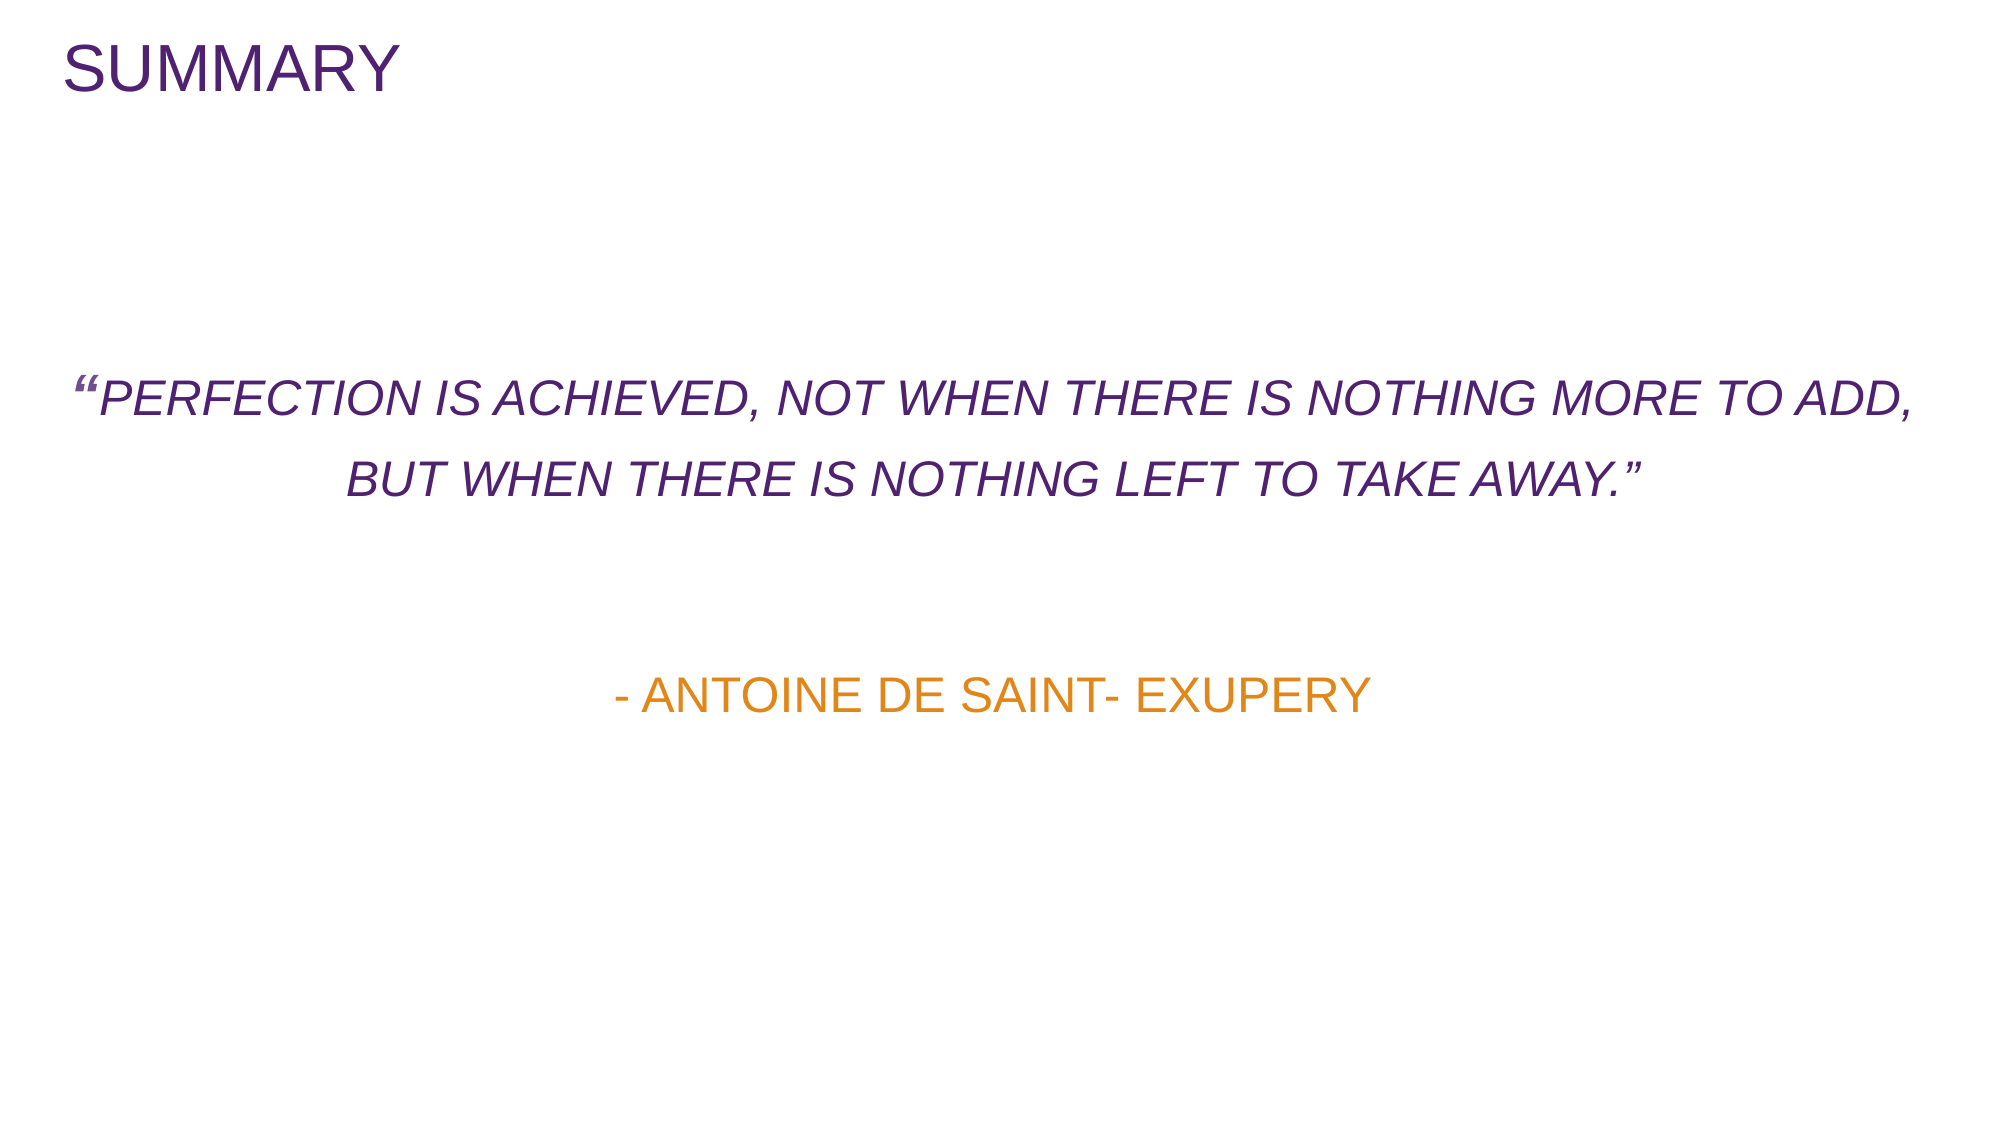

# Summary
“Perfection is achieved, not when there is nothing more to add,
but when there is nothing left to take away.” 
- Antoine de Saint- Exupery